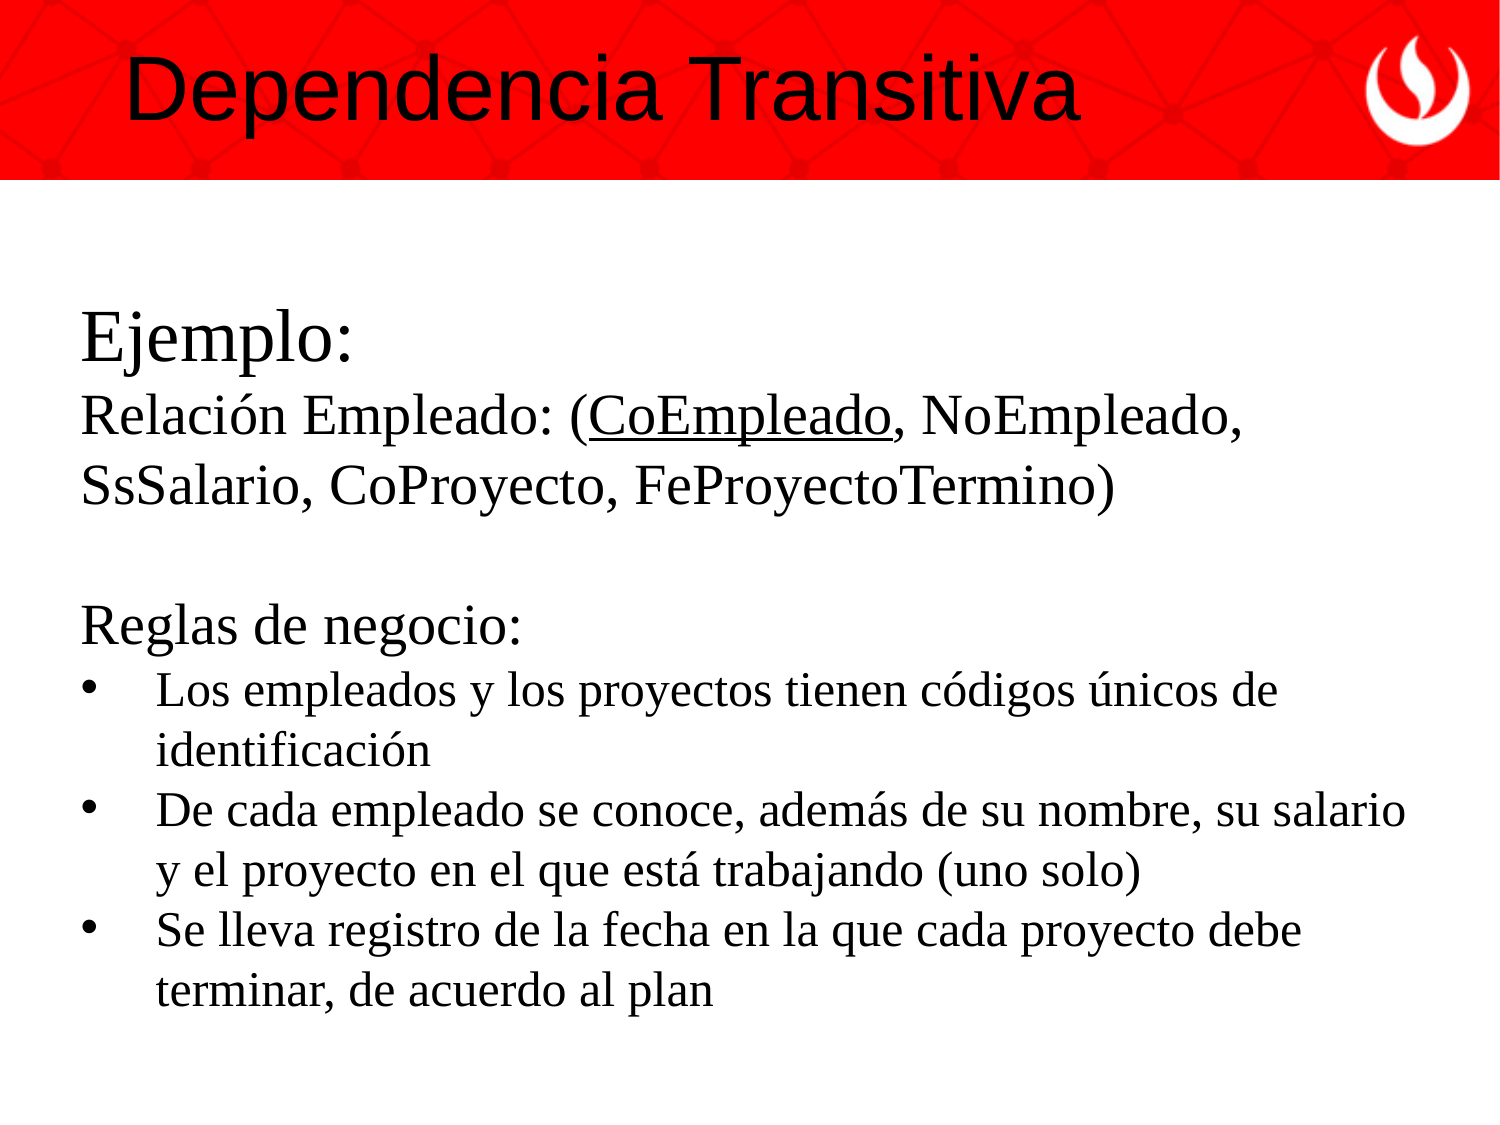

Dependencia Transitiva
Ejemplo:
Relación Empleado: (CoEmpleado, NoEmpleado, SsSalario, CoProyecto, FeProyectoTermino)

Reglas de negocio:
Los empleados y los proyectos tienen códigos únicos de identificación
De cada empleado se conoce, además de su nombre, su salario y el proyecto en el que está trabajando (uno solo)
Se lleva registro de la fecha en la que cada proyecto debe terminar, de acuerdo al plan